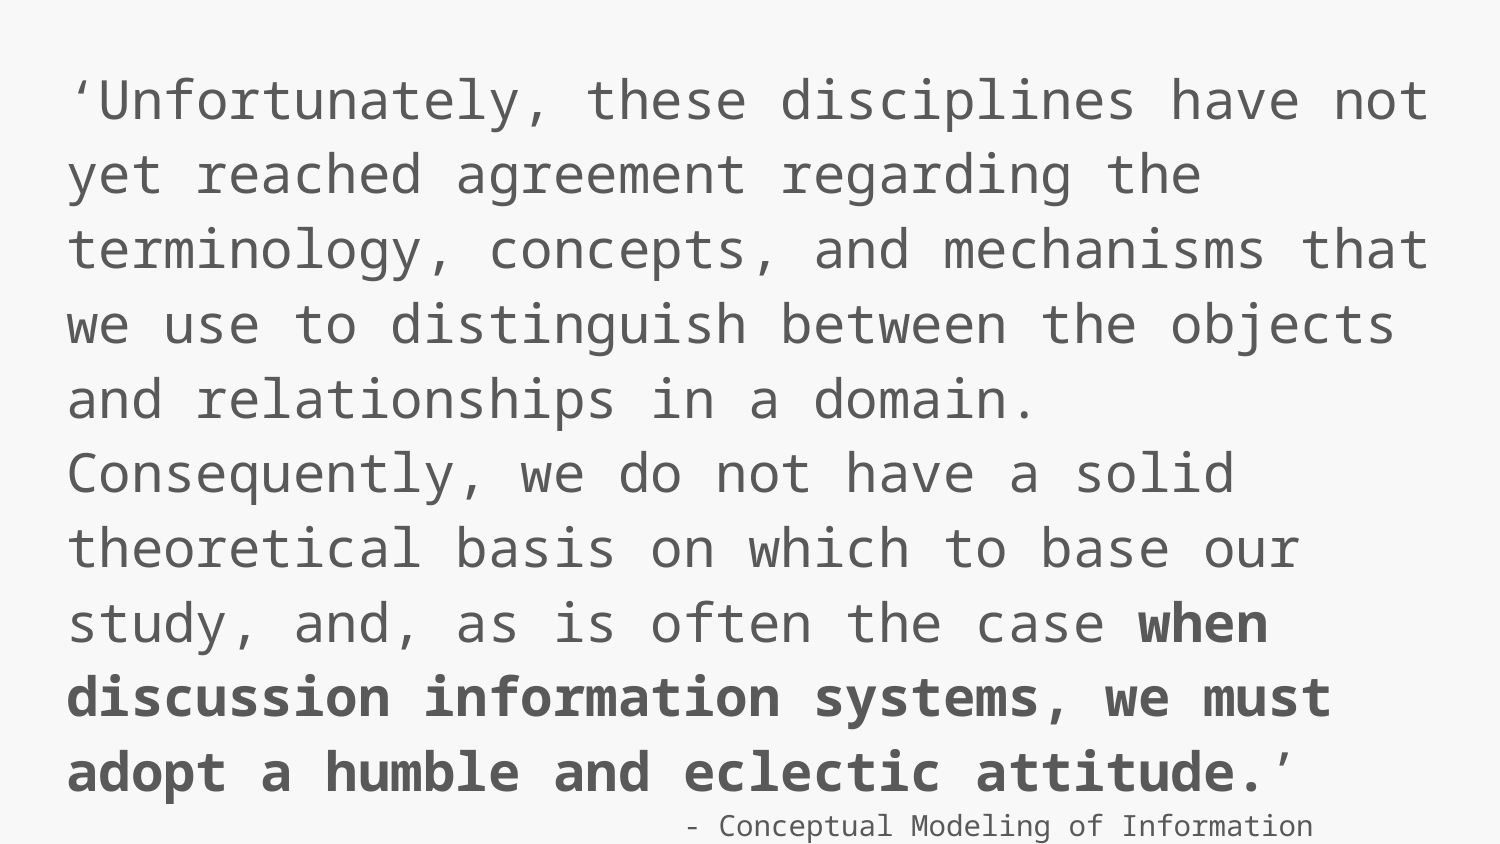

‘Unfortunately, these disciplines have not yet reached agreement regarding the terminology, concepts, and mechanisms that we use to distinguish between the objects and relationships in a domain. Consequently, we do not have a solid theoretical basis on which to base our study, and, as is often the case when discussion information systems, we must adopt a humble and eclectic attitude.’
 - Conceptual Modeling of Information Systems. p. 10